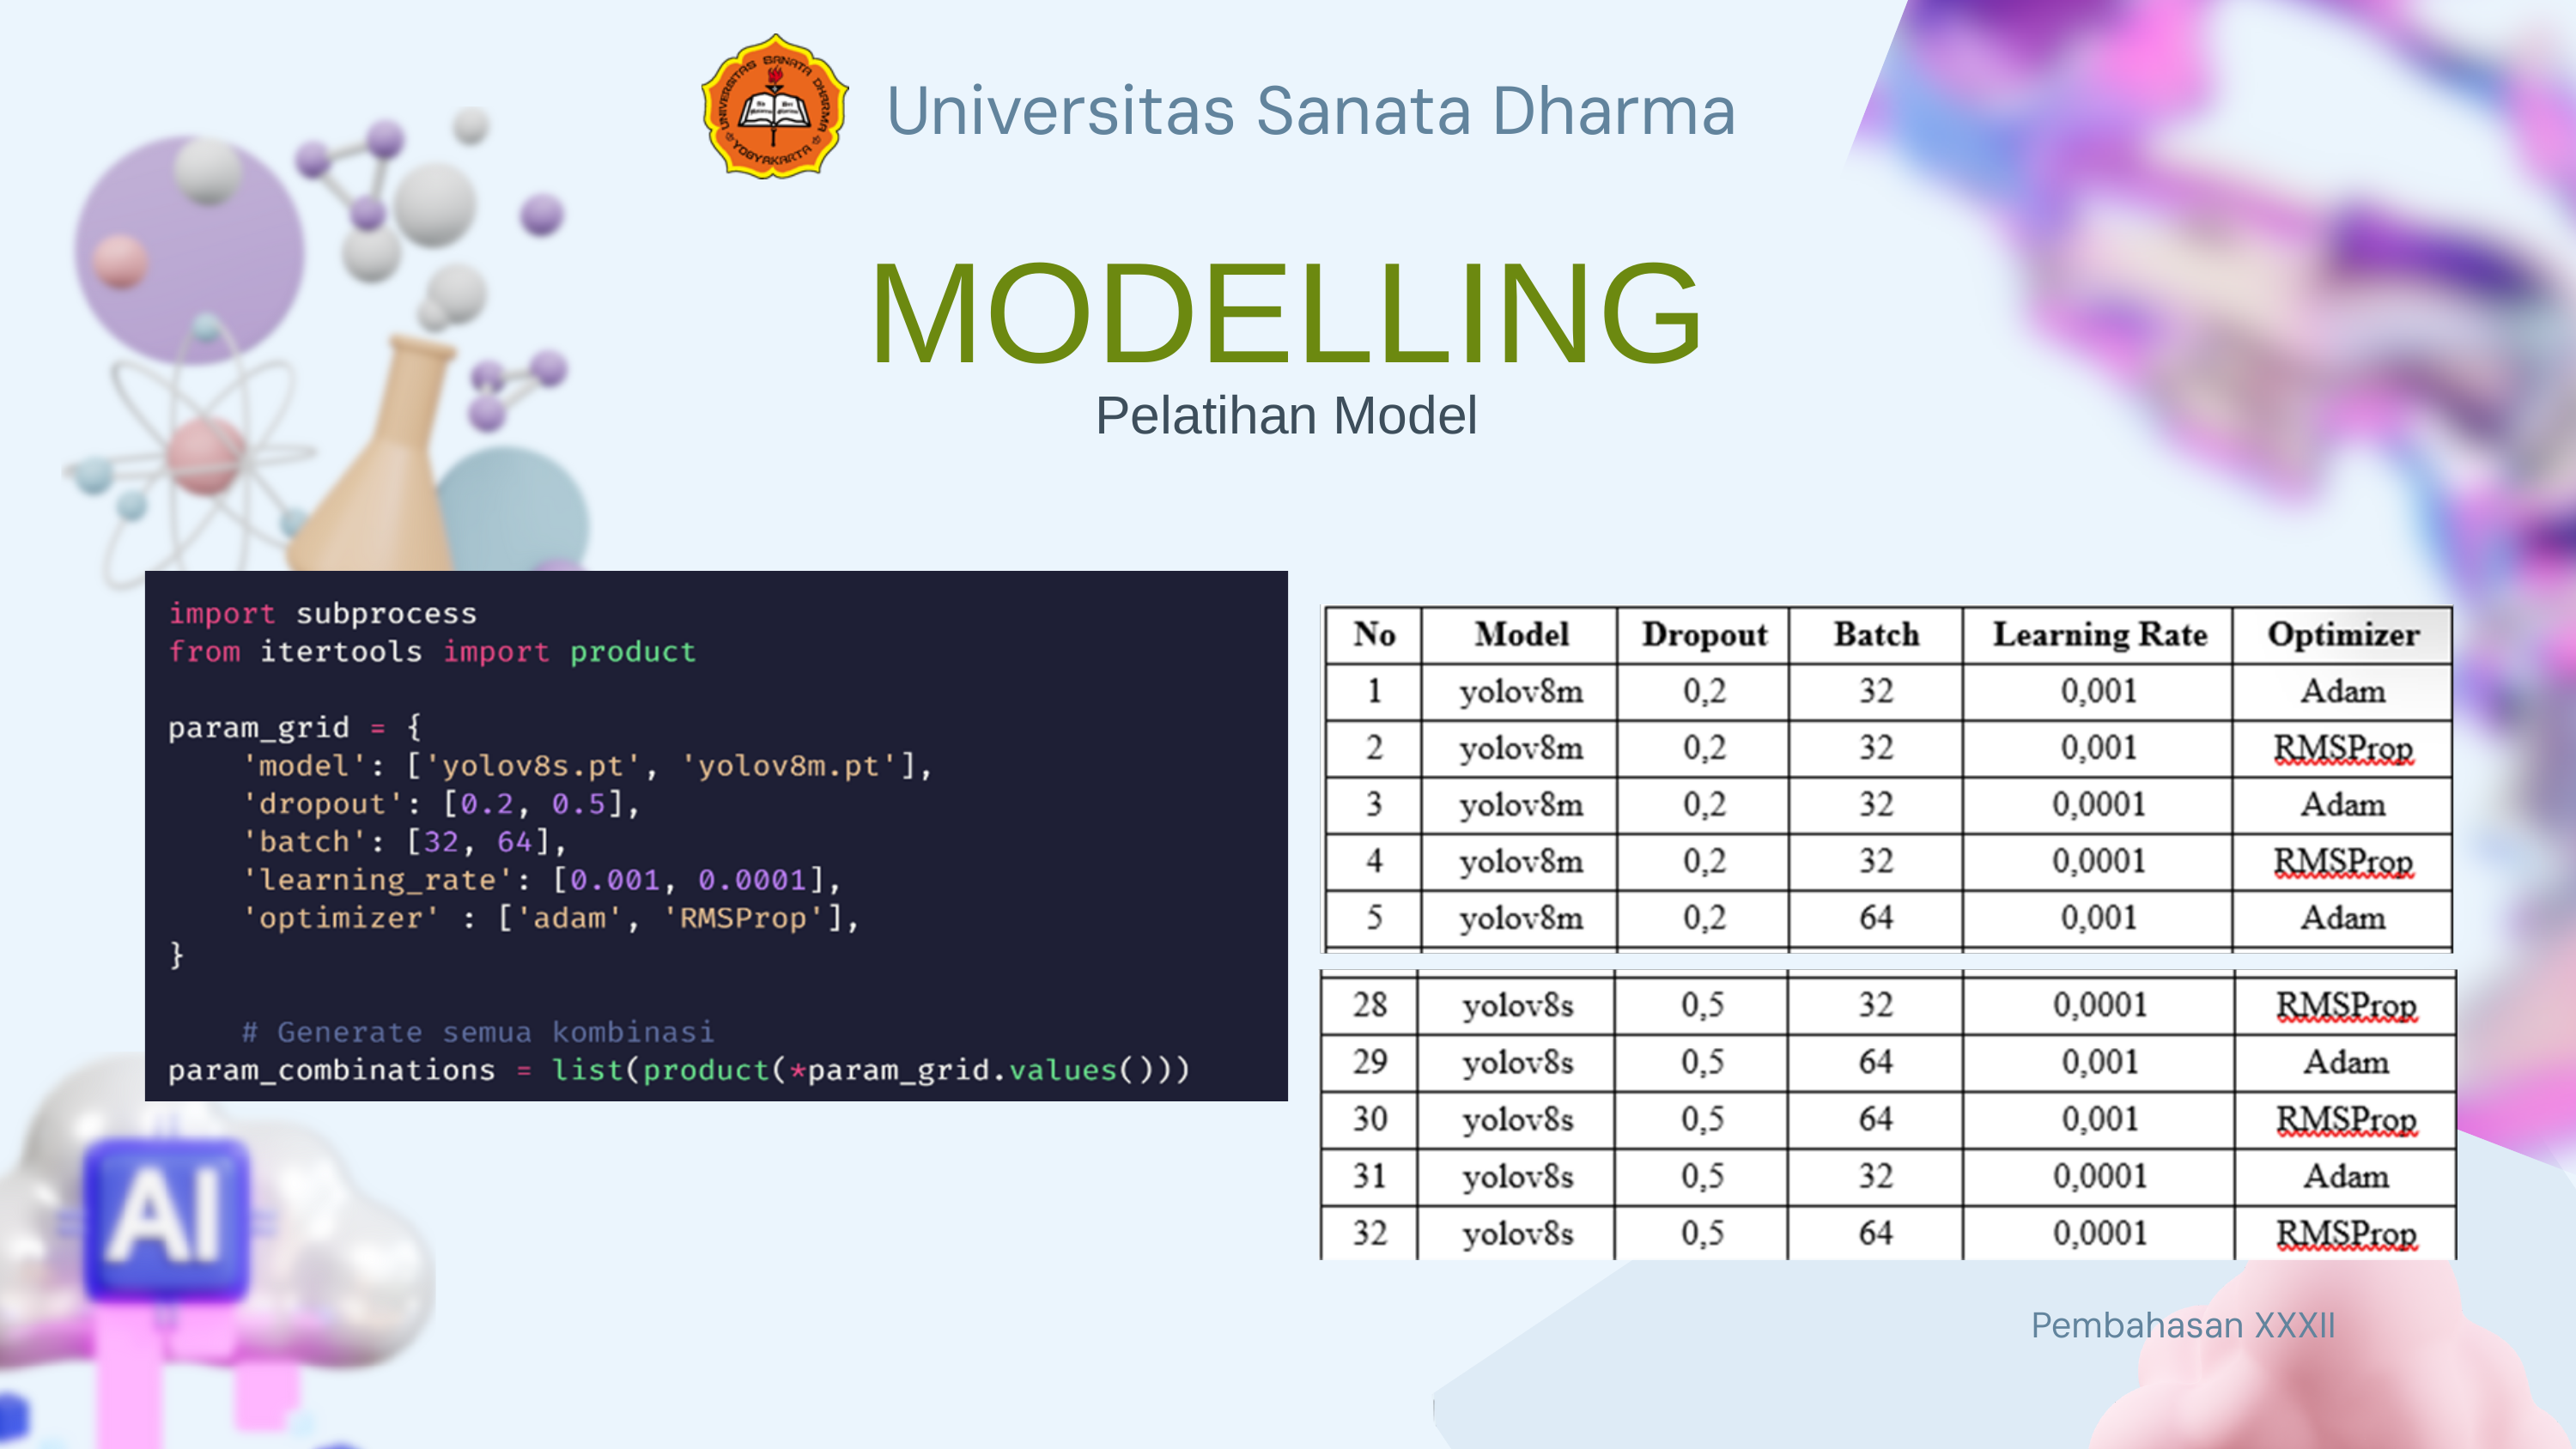

Universitas Sanata Dharma

MODELLING
Pelatihan Model

Pembahasan XXXII